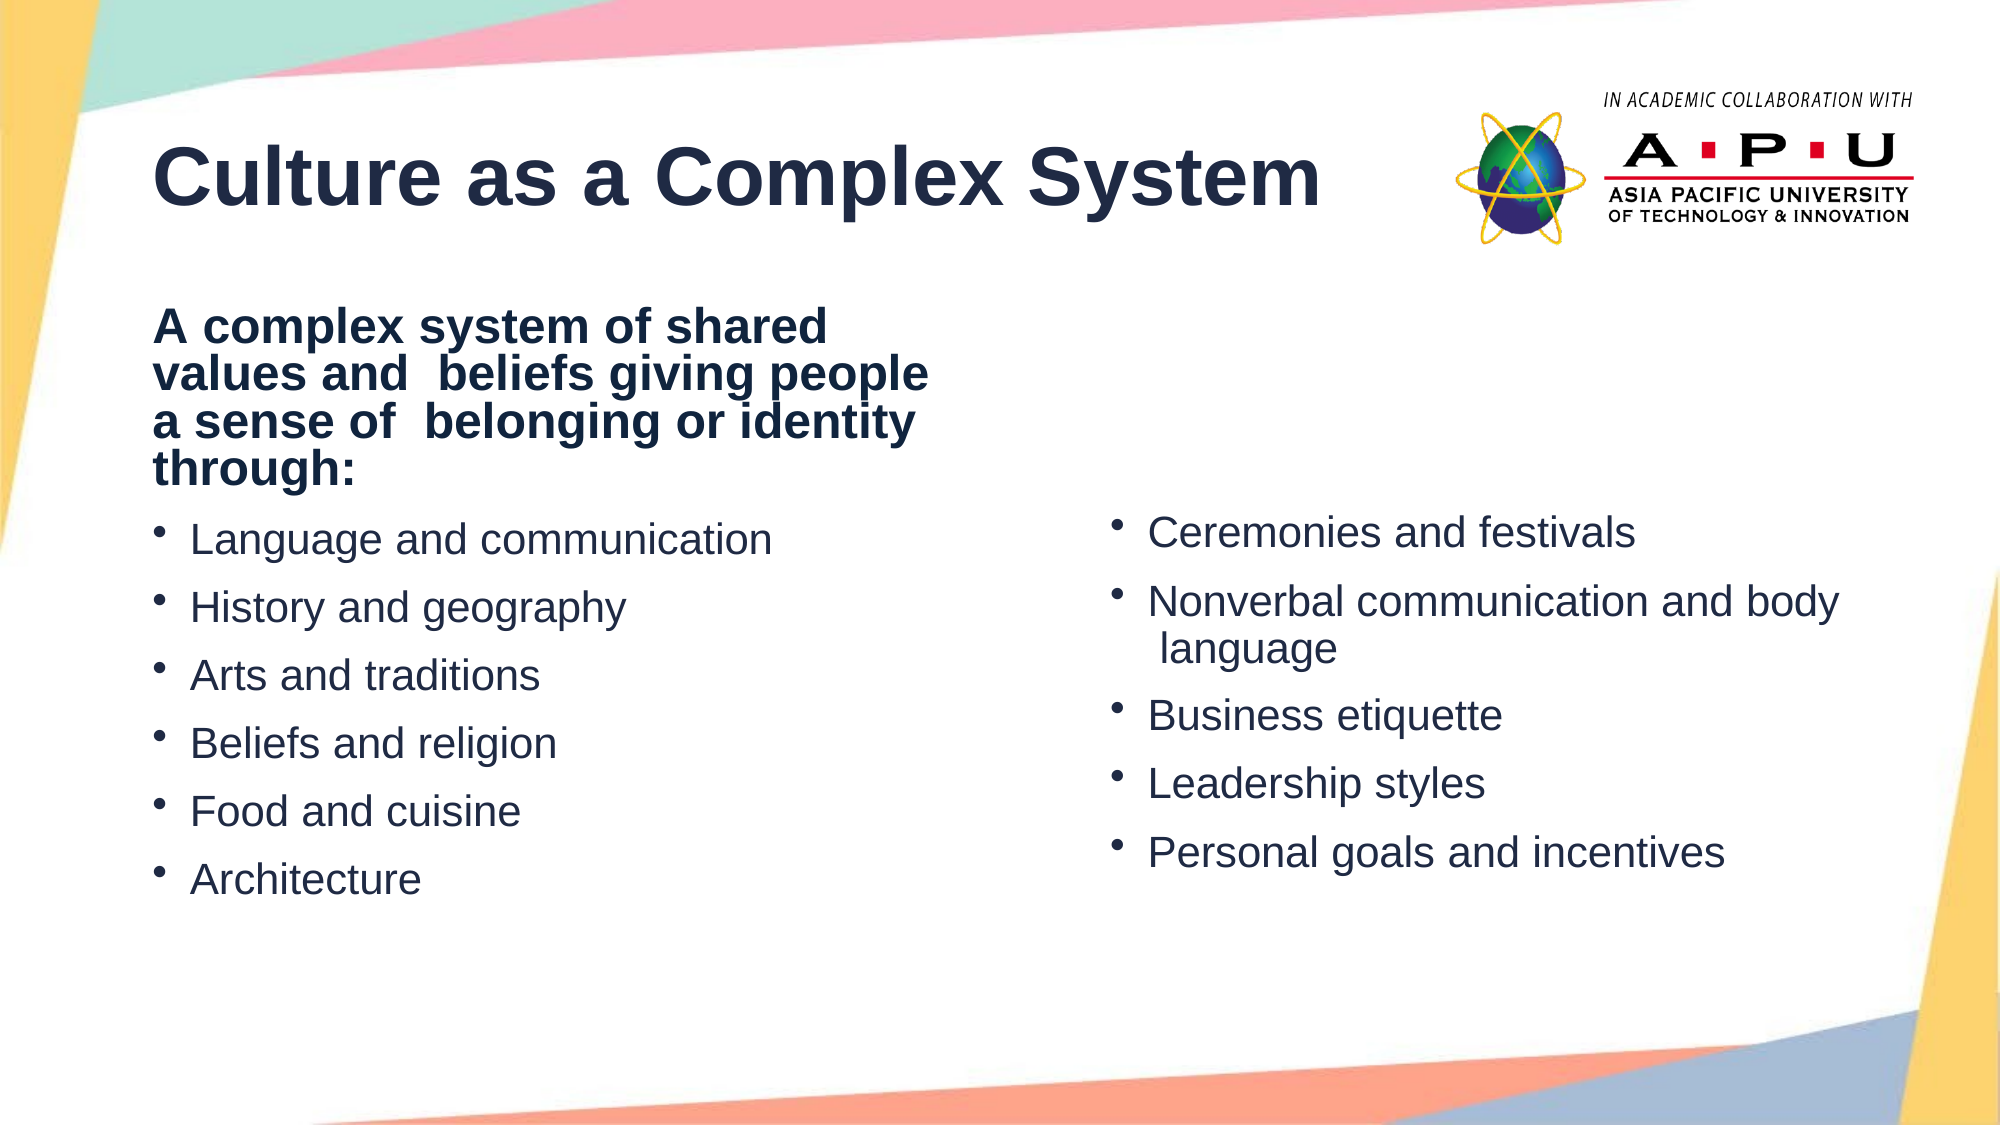

# Culture as a	Complex System
A complex system of shared values and  beliefs giving people a sense of  belonging or identity through:
Language and communication
History and geography
Arts and traditions
Beliefs and religion
Food and cuisine
Architecture
Ceremonies and festivals
Nonverbal communication and body  language
Business etiquette
Leadership styles
Personal goals and incentives